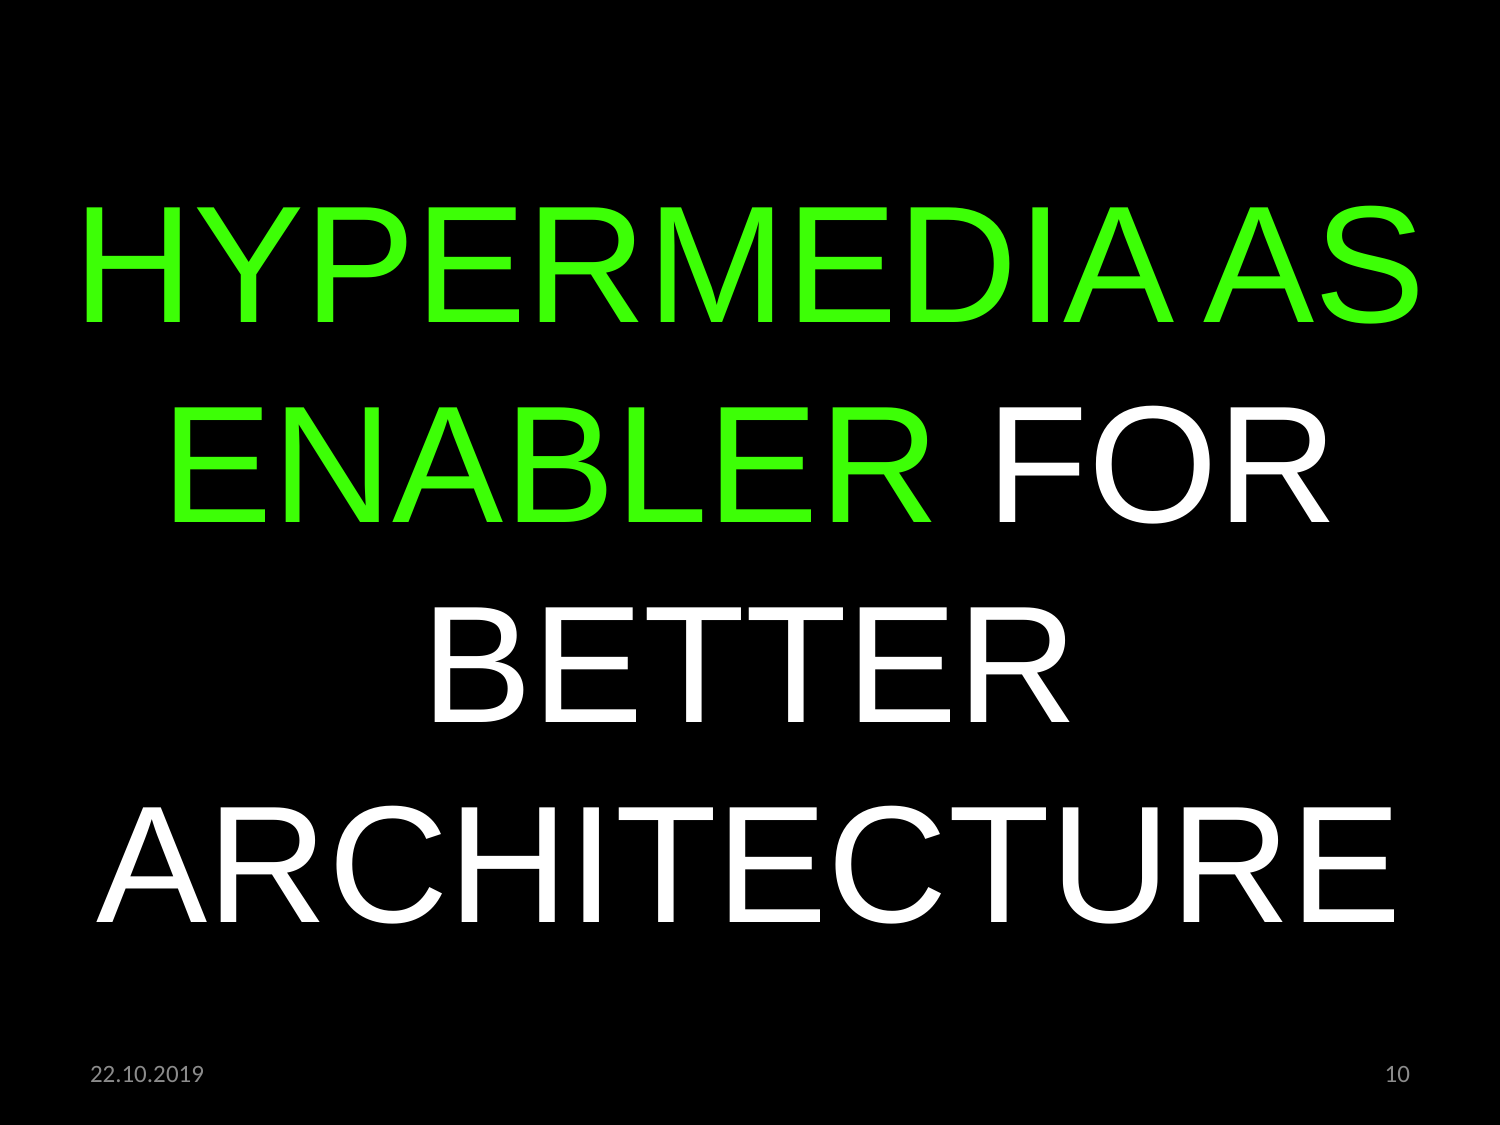

HYPERMEDIA AS ENABLER FOR BETTER ARCHITECTURE
22.10.2019
10